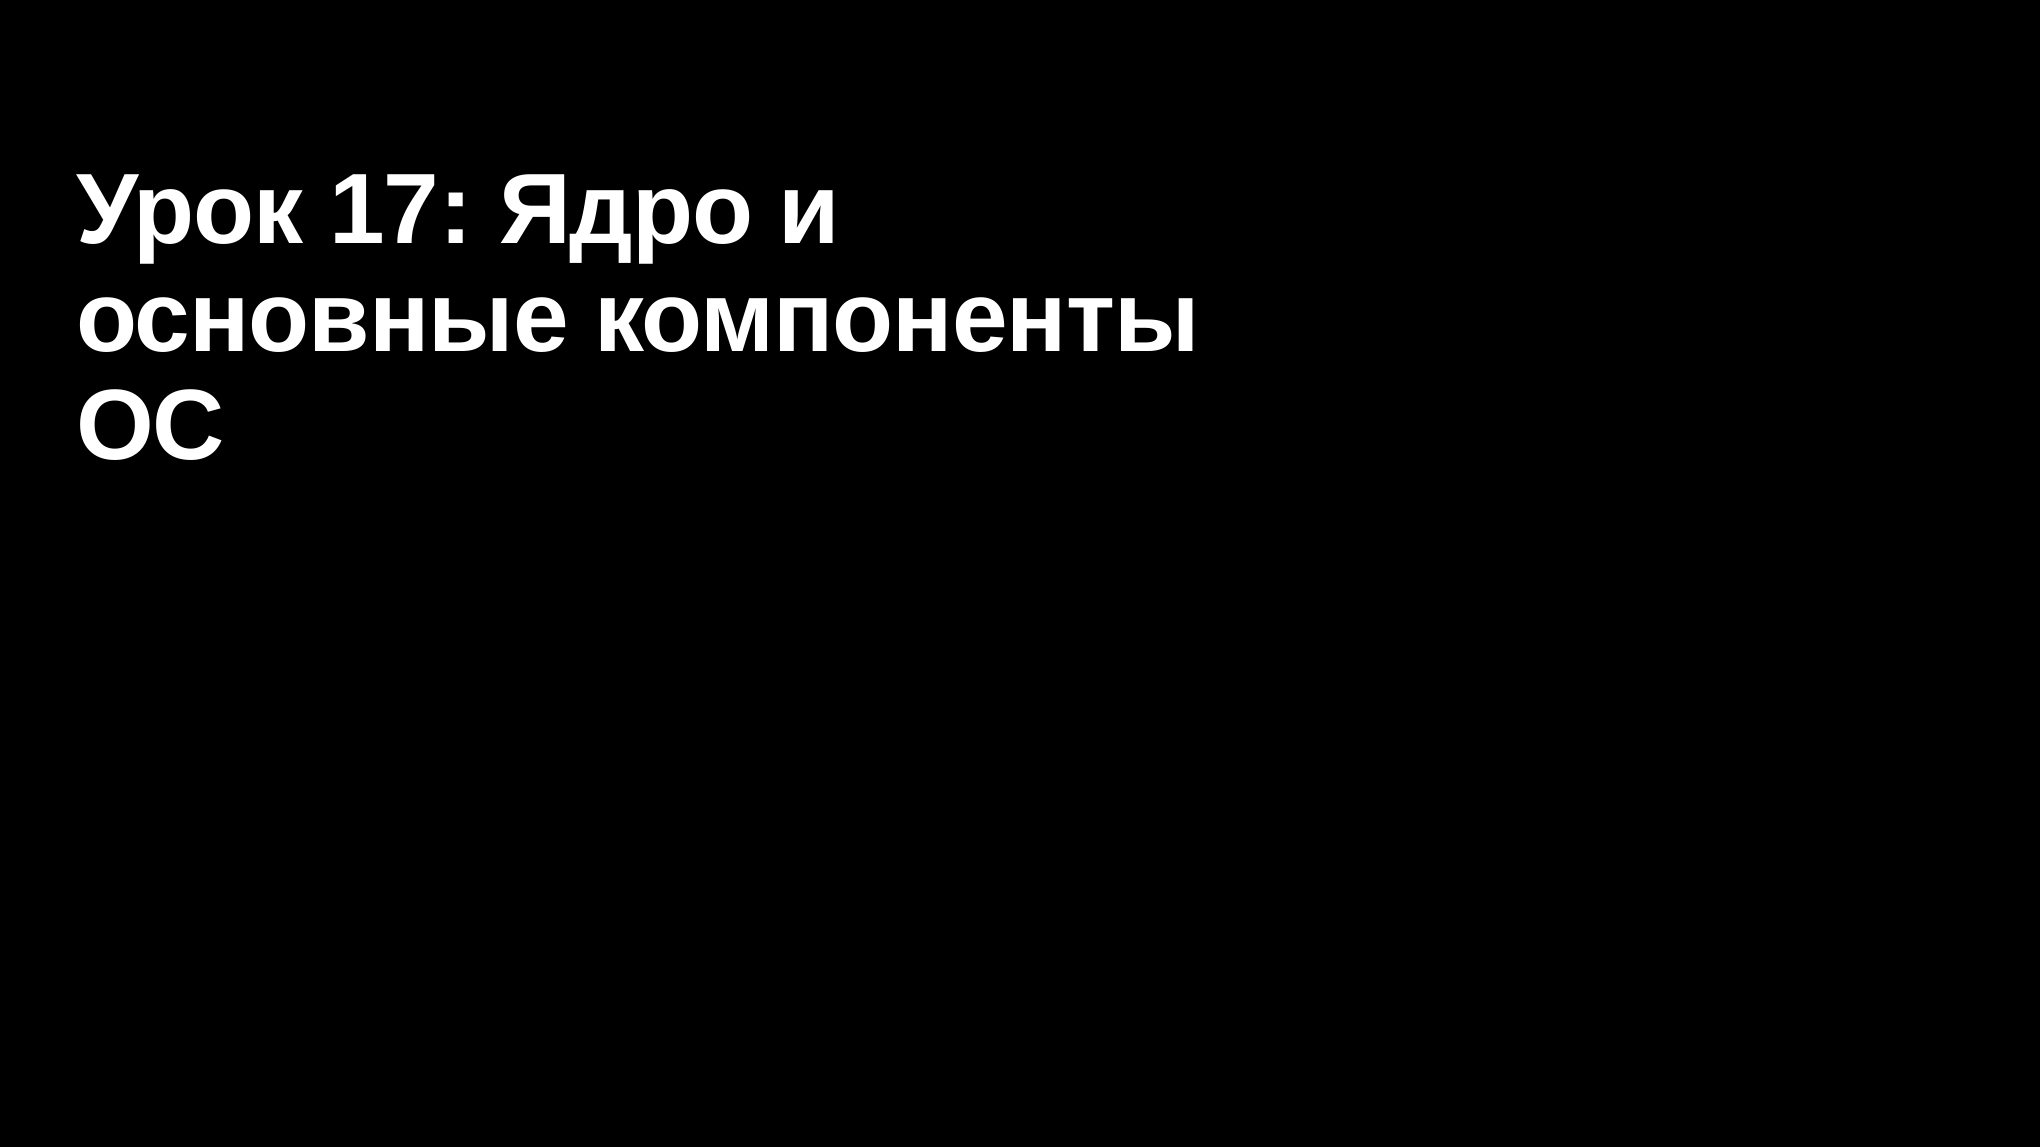

# Урок 17: Ядро и основные компоненты ОС